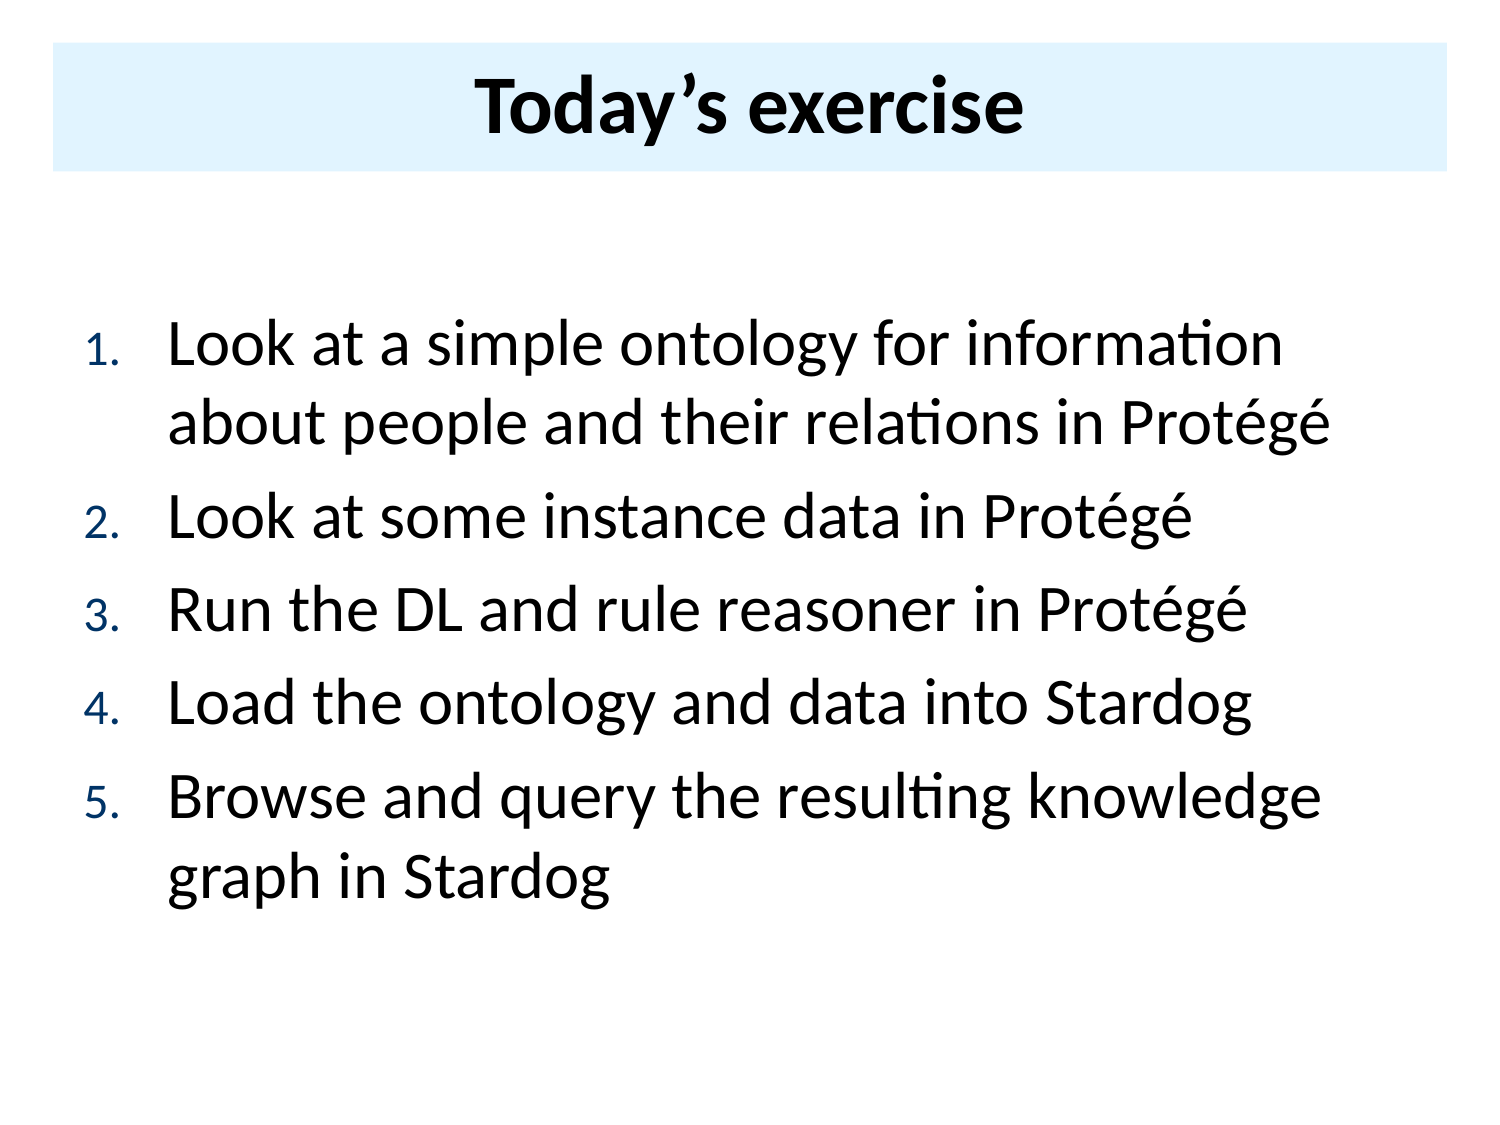

# Today’s exercise
Look at a simple ontology for information about people and their relations in Protégé
Look at some instance data in Protégé
Run the DL and rule reasoner in Protégé
Load the ontology and data into Stardog
Browse and query the resulting knowledge graph in Stardog